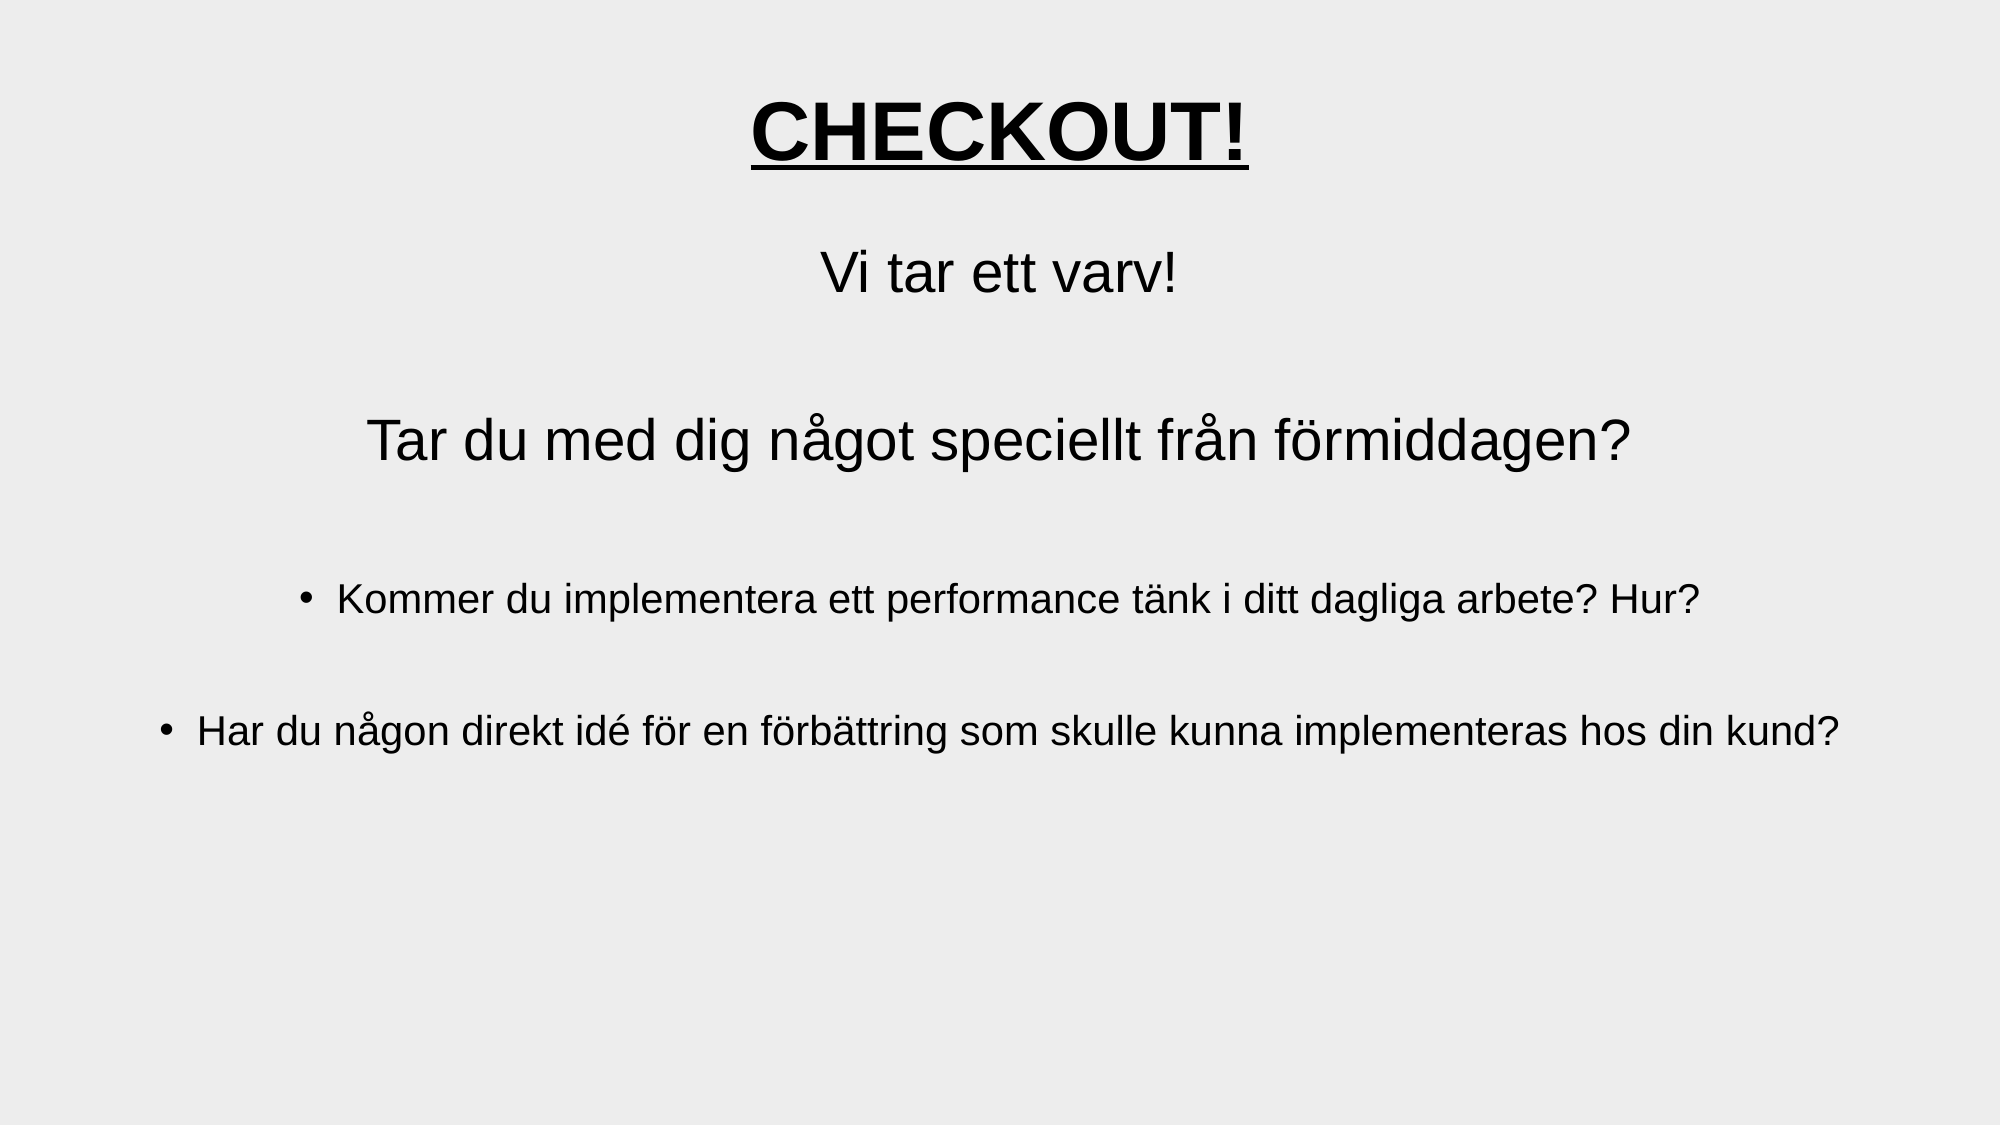

# CHECKOUT!
Vi tar ett varv!

Tar du med dig något speciellt från förmiddagen?

Kommer du implementera ett performance tänk i ditt dagliga arbete? Hur?

Har du någon direkt idé för en förbättring som skulle kunna implementeras hos din kund?